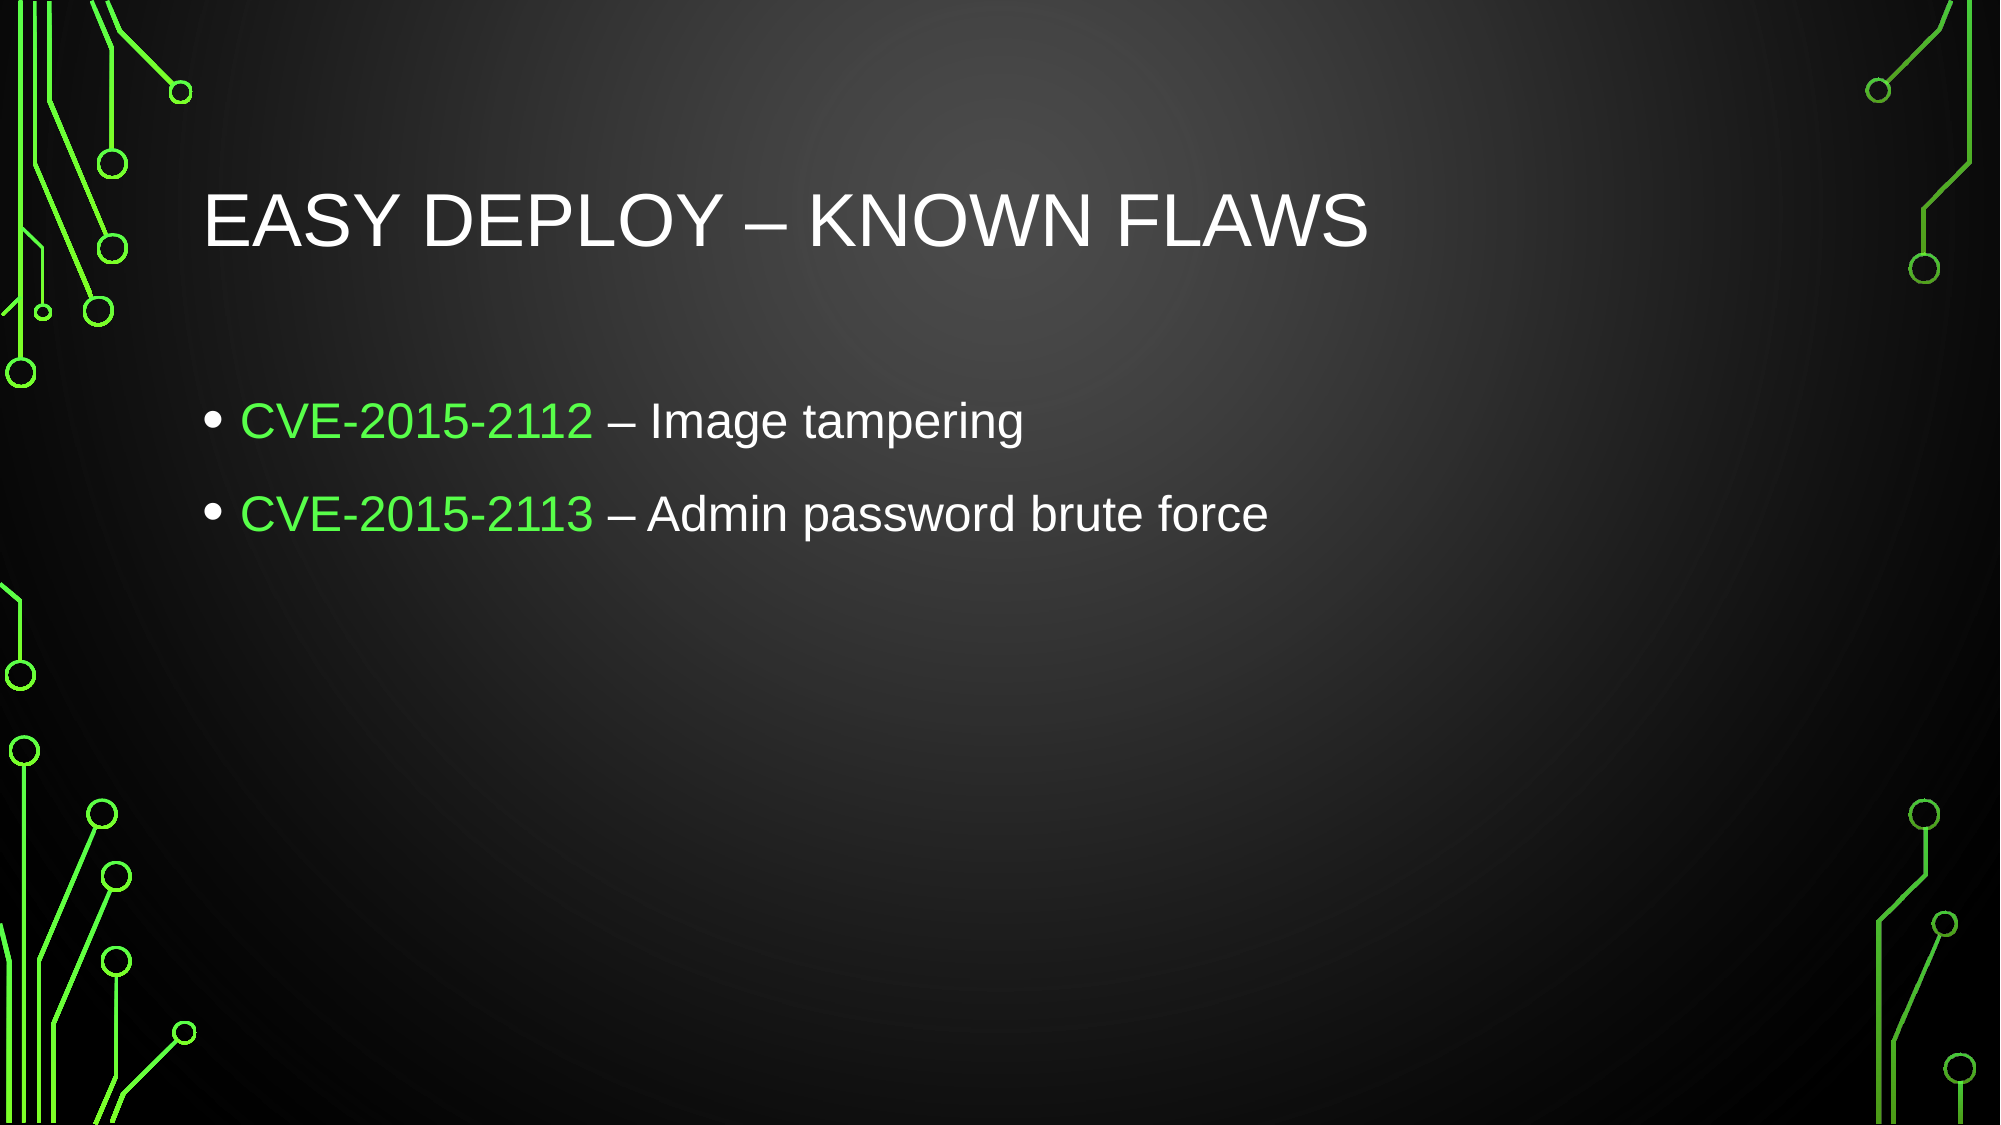

# EASY DEPLOY – Known flaws
CVE-2015-2112 – Image tampering
CVE-2015-2113 – Admin password brute force